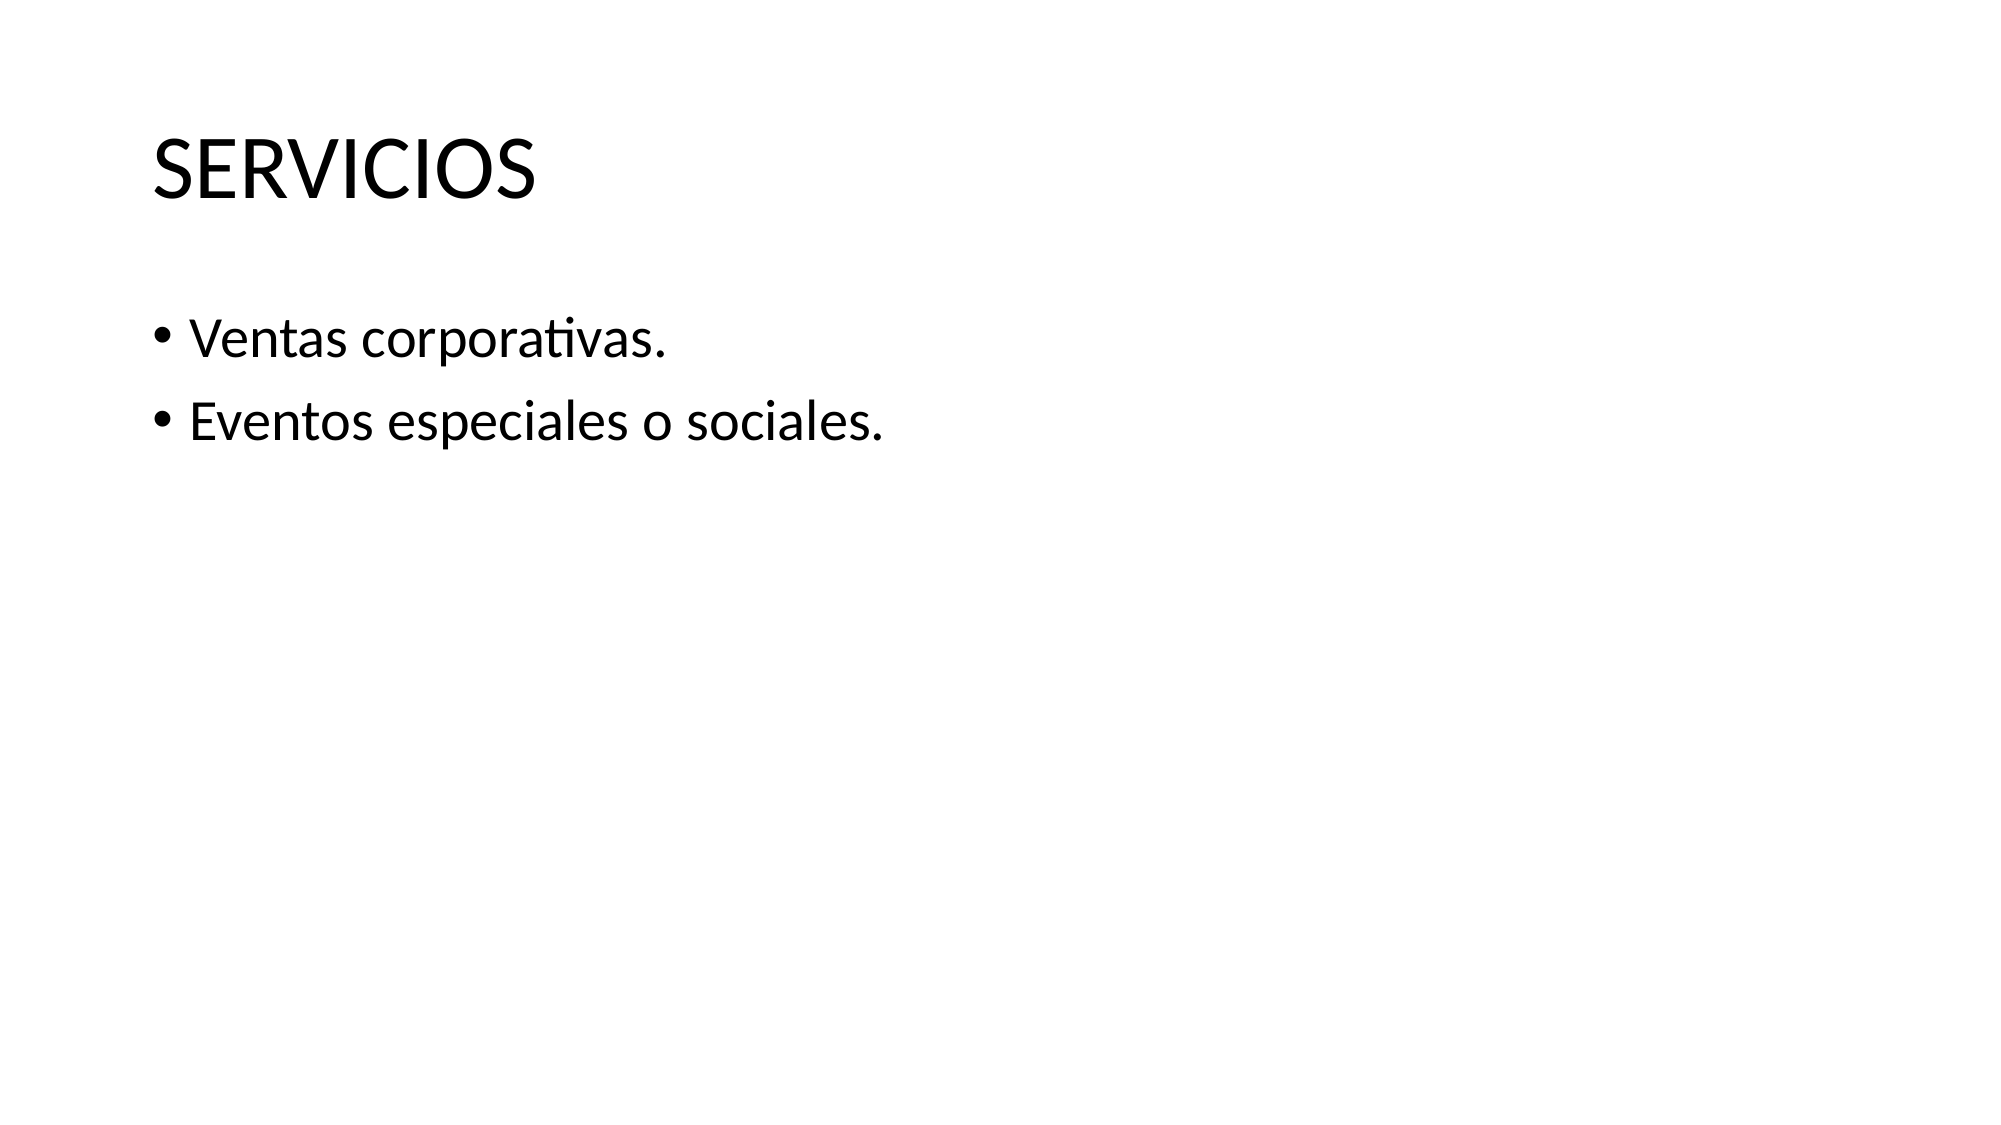

# SERVICIOS
Ventas corporativas.
Eventos especiales o sociales.